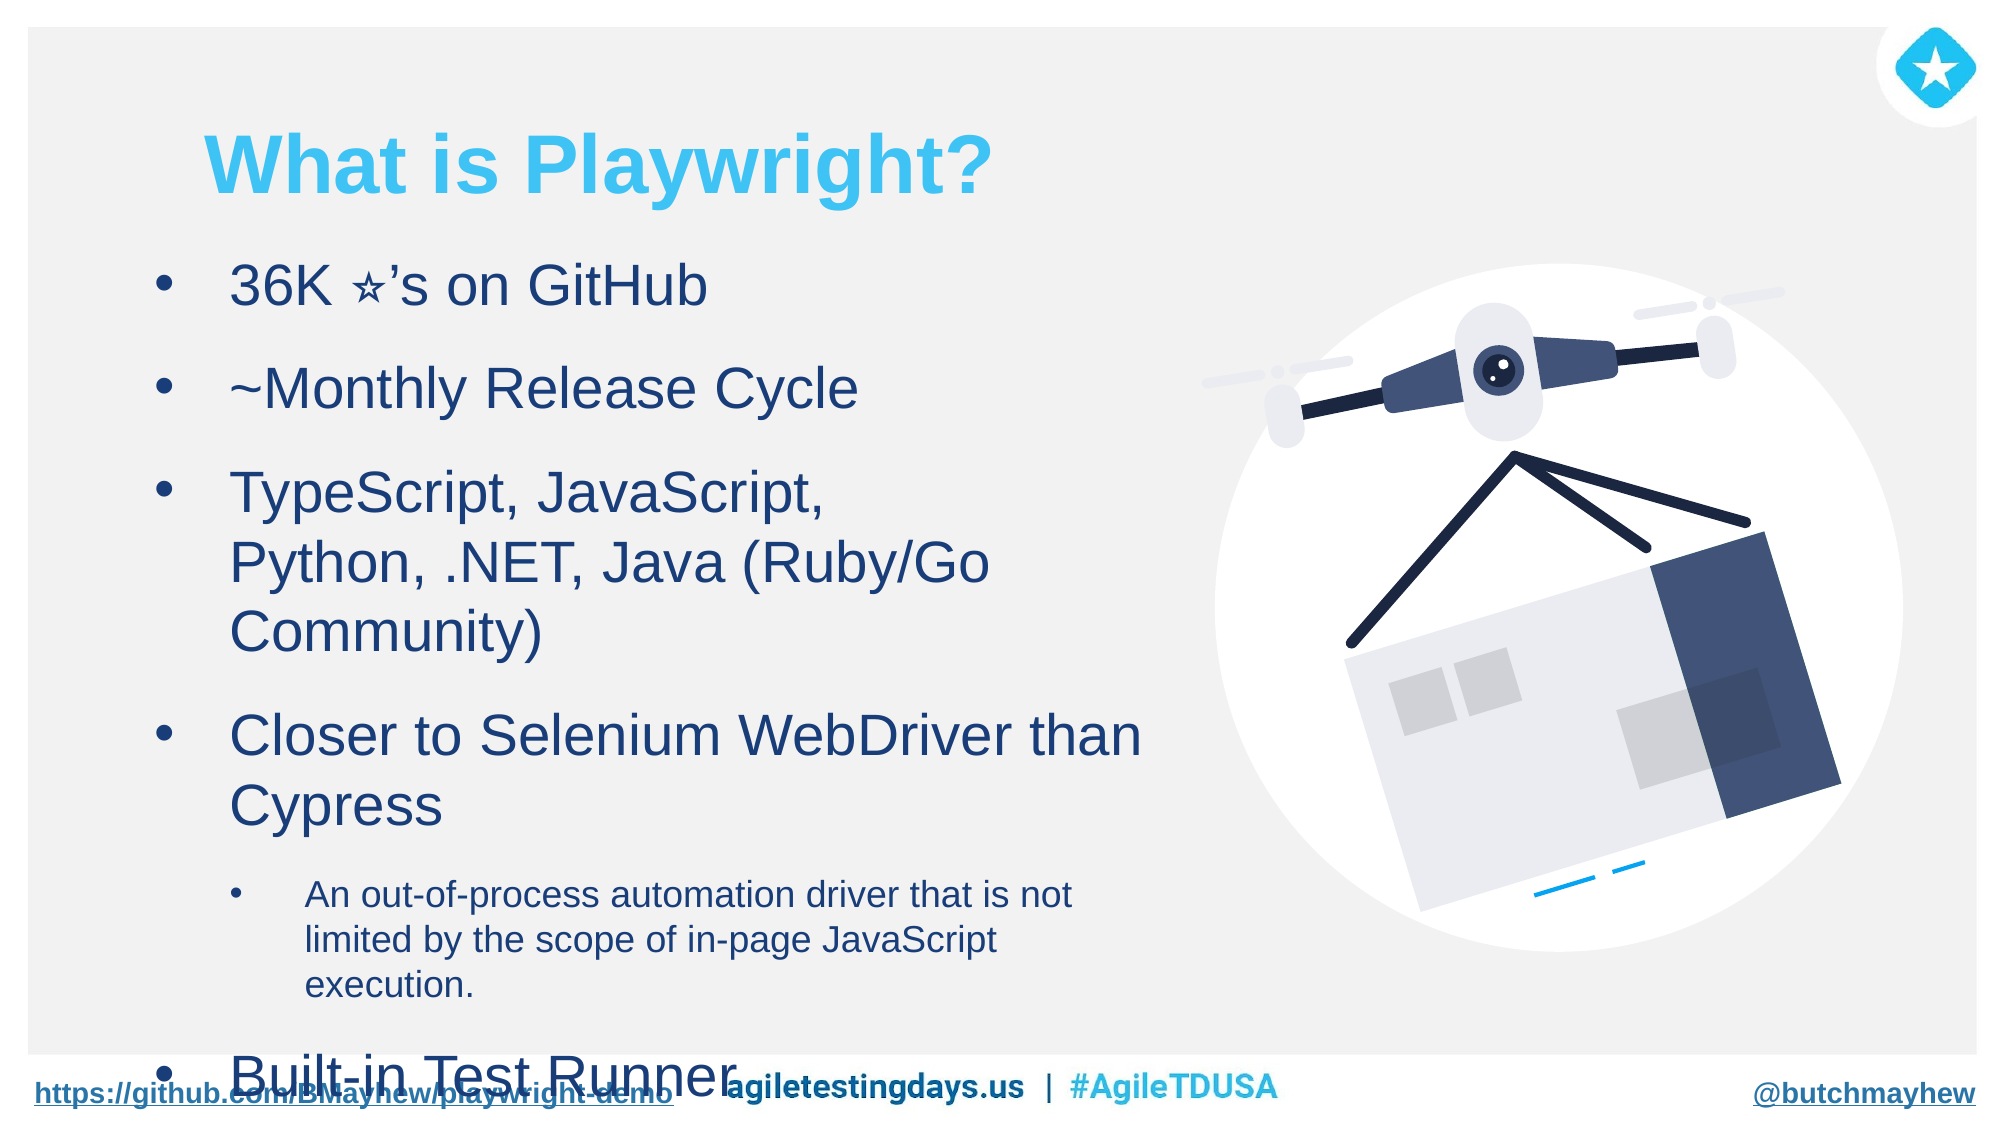

What is Playwright?
36K ⭐️’s on GitHub
~Monthly Release Cycle
TypeScript, JavaScript, Python, .NET, Java (Ruby/Go Community)
Closer to Selenium WebDriver than Cypress
An out-of-process automation driver that is not limited by the scope of in-page JavaScript execution.
Built-in Test Runner

https://github.com/BMayhew/playwright-demo
@butchmayhew